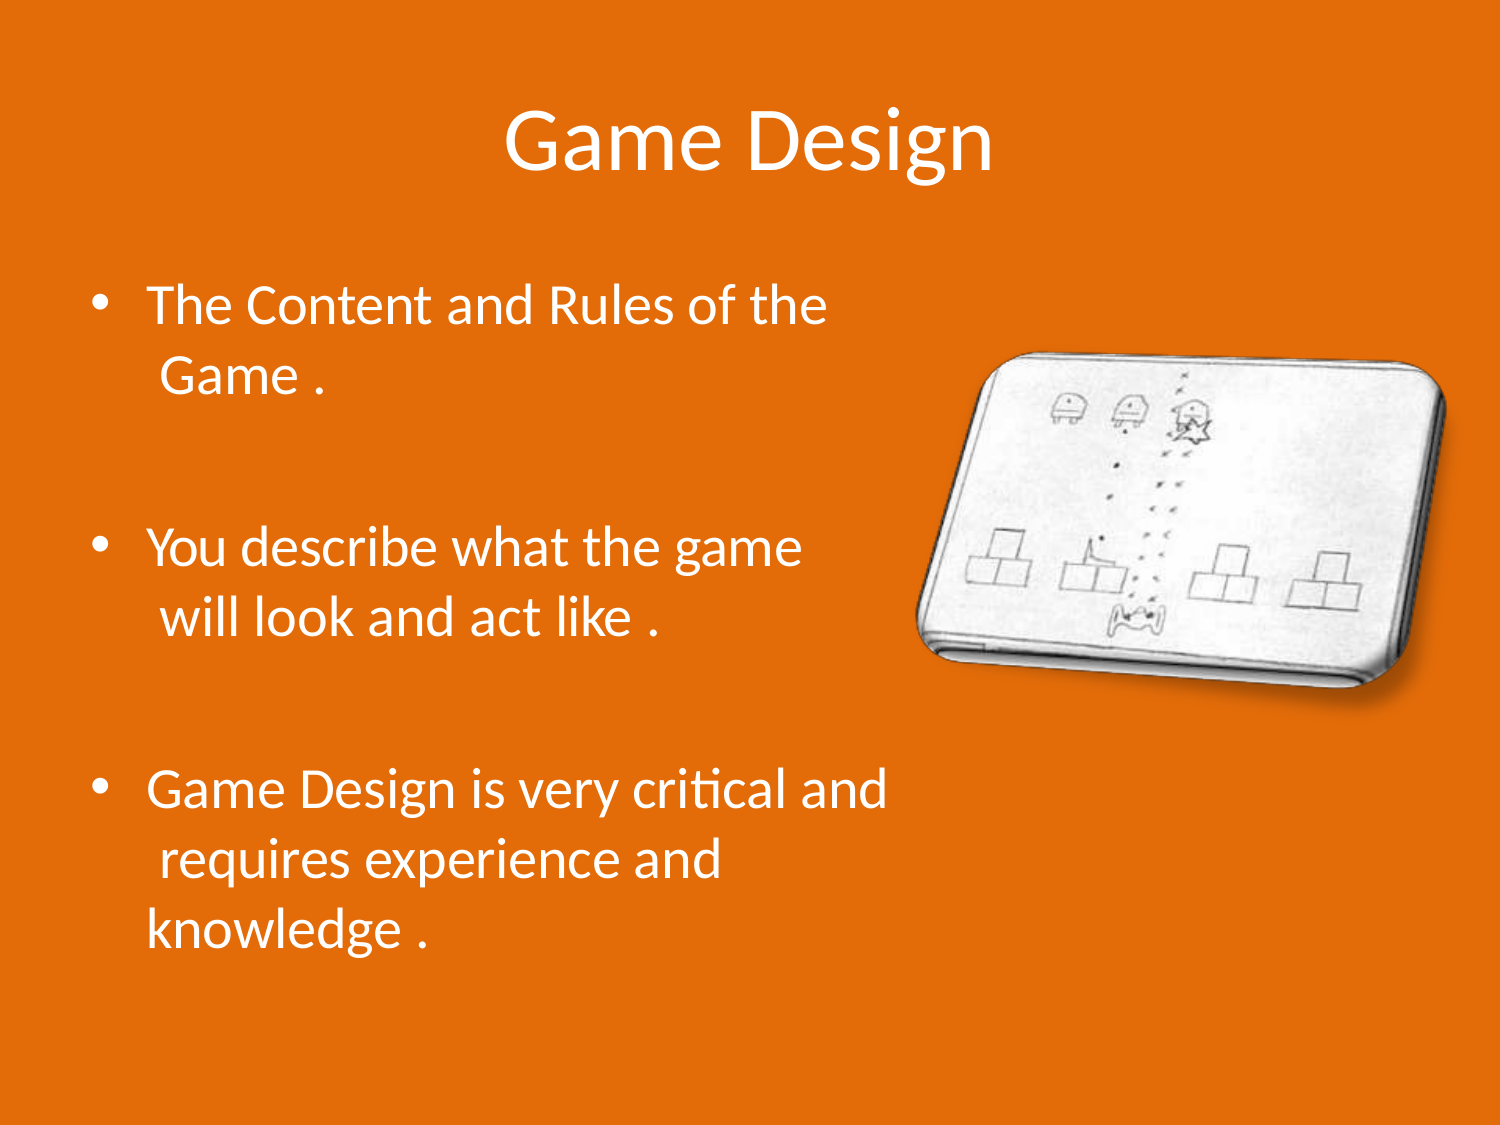

# Game Design
The Content and Rules of the  Game .

You describe what the game  will look and act like .

Game Design is very critical and  requires experience and  knowledge .